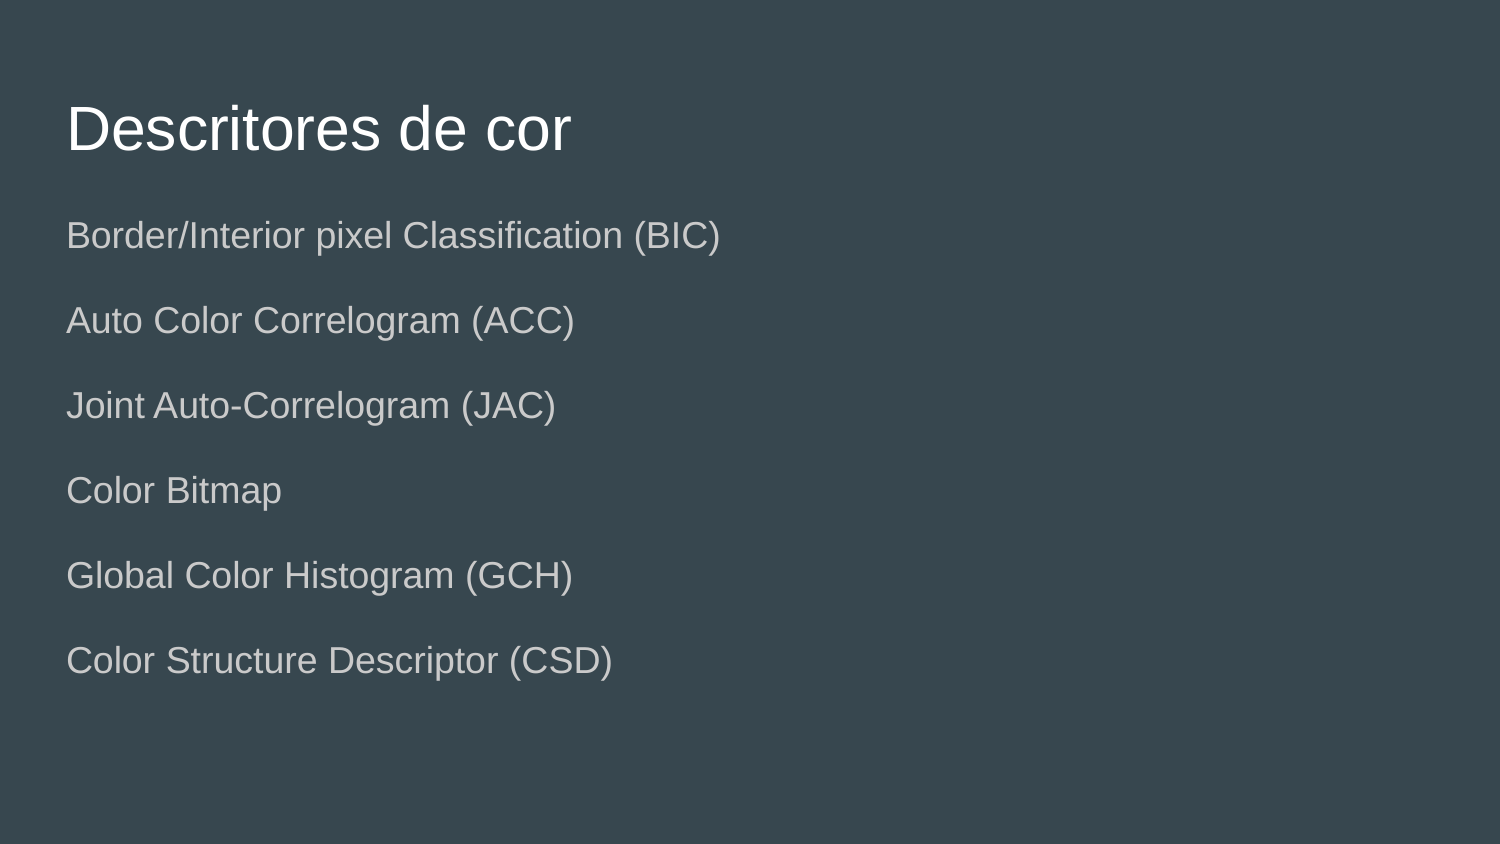

# Descritores de cor
Border/Interior pixel Classification (BIC)
Auto Color Correlogram (ACC)
Joint Auto-Correlogram (JAC)
Color Bitmap
Global Color Histogram (GCH)
Color Structure Descriptor (CSD)